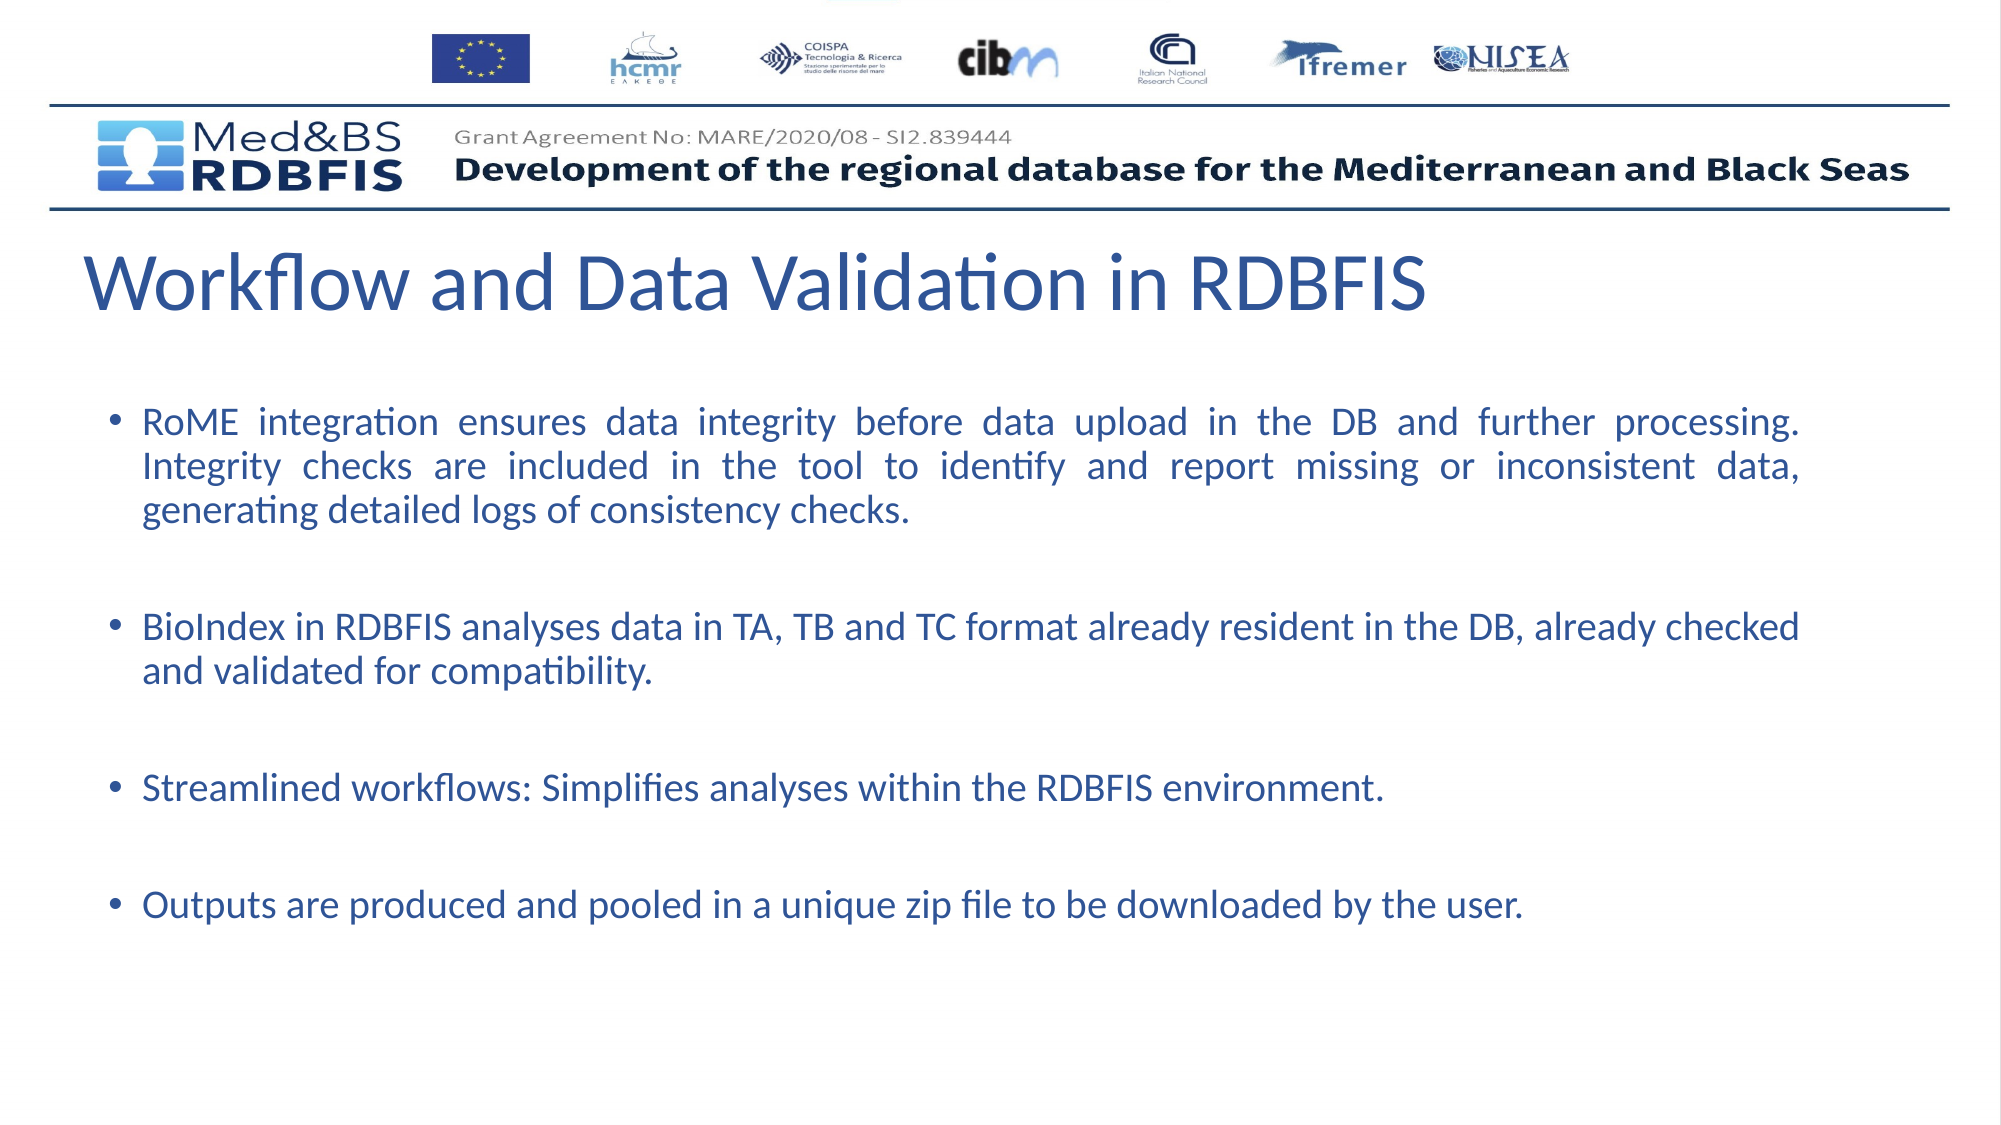

# Workflow and Data Validation in RDBFIS
RoME integration ensures data integrity before data upload in the DB and further processing. Integrity checks are included in the tool to identify and report missing or inconsistent data, generating detailed logs of consistency checks.

BioIndex in RDBFIS analyses data in TA, TB and TC format already resident in the DB, already checked and validated for compatibility.

Streamlined workflows: Simplifies analyses within the RDBFIS environment.

Outputs are produced and pooled in a unique zip file to be downloaded by the user.